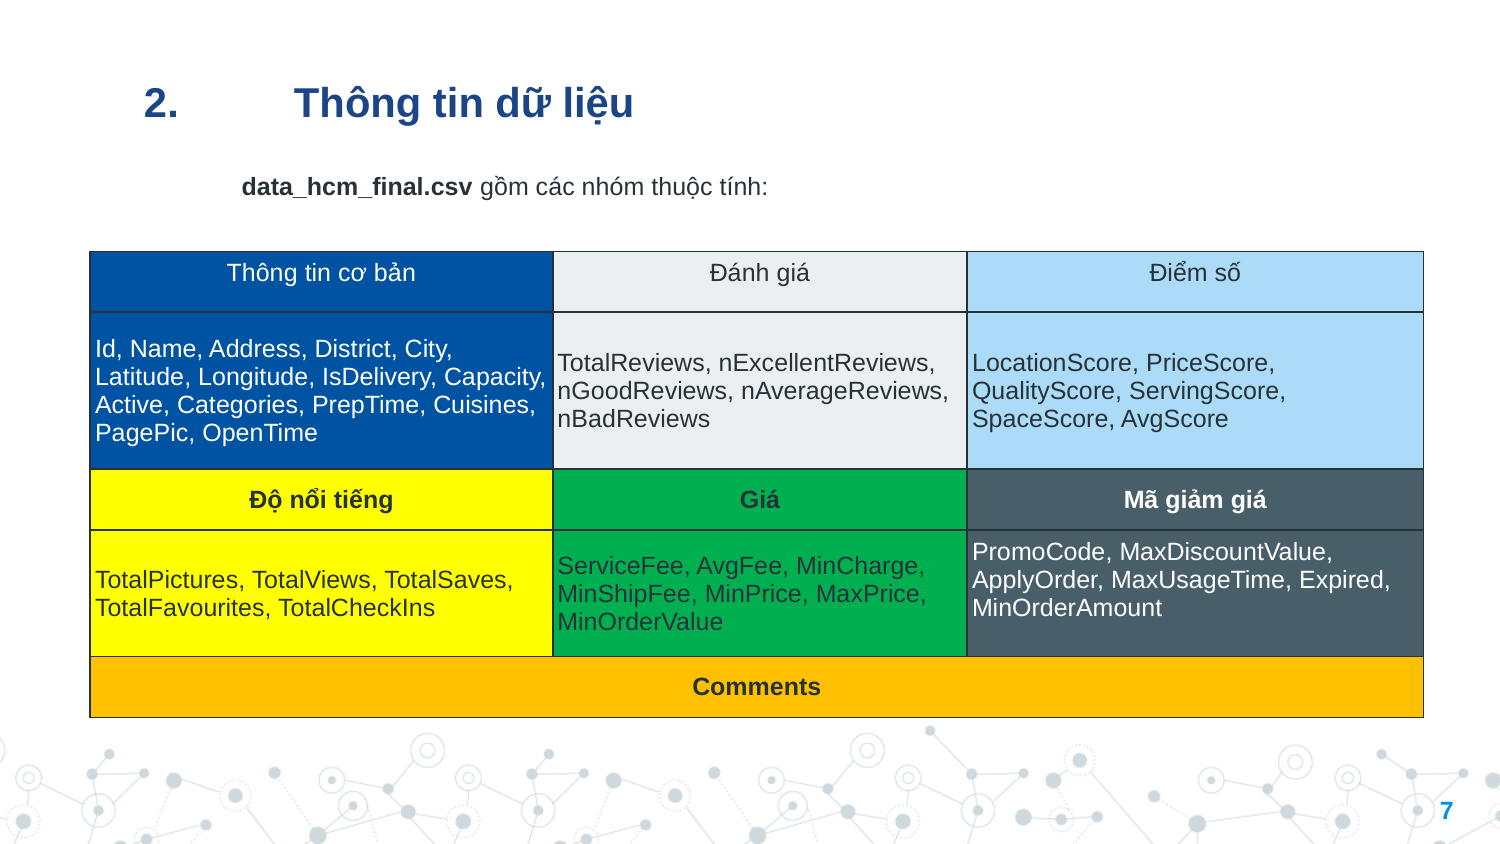

# 2.	Thông tin dữ liệu
data_hcm_final.csv gồm các nhóm thuộc tính:

| Thông tin cơ bản | Đánh giá | Điểm số |
| --- | --- | --- |
| Id, Name, Address, District, City, Latitude, Longitude, IsDelivery, Capacity, Active, Categories, PrepTime, Cuisines, PagePic, OpenTime | TotalReviews, nExcellentReviews, nGoodReviews, nAverageReviews, nBadReviews | LocationScore, PriceScore, QualityScore, ServingScore, SpaceScore, AvgScore |
| Độ nổi tiếng | Giá | Mã giảm giá |
| TotalPictures, TotalViews, TotalSaves, TotalFavourites, TotalCheckIns | ServiceFee, AvgFee, MinCharge, MinShipFee, MinPrice, MaxPrice, MinOrderValue | PromoCode, MaxDiscountValue, ApplyOrder, MaxUsageTime, Expired, MinOrderAmount |
| Comments |  |  |
7